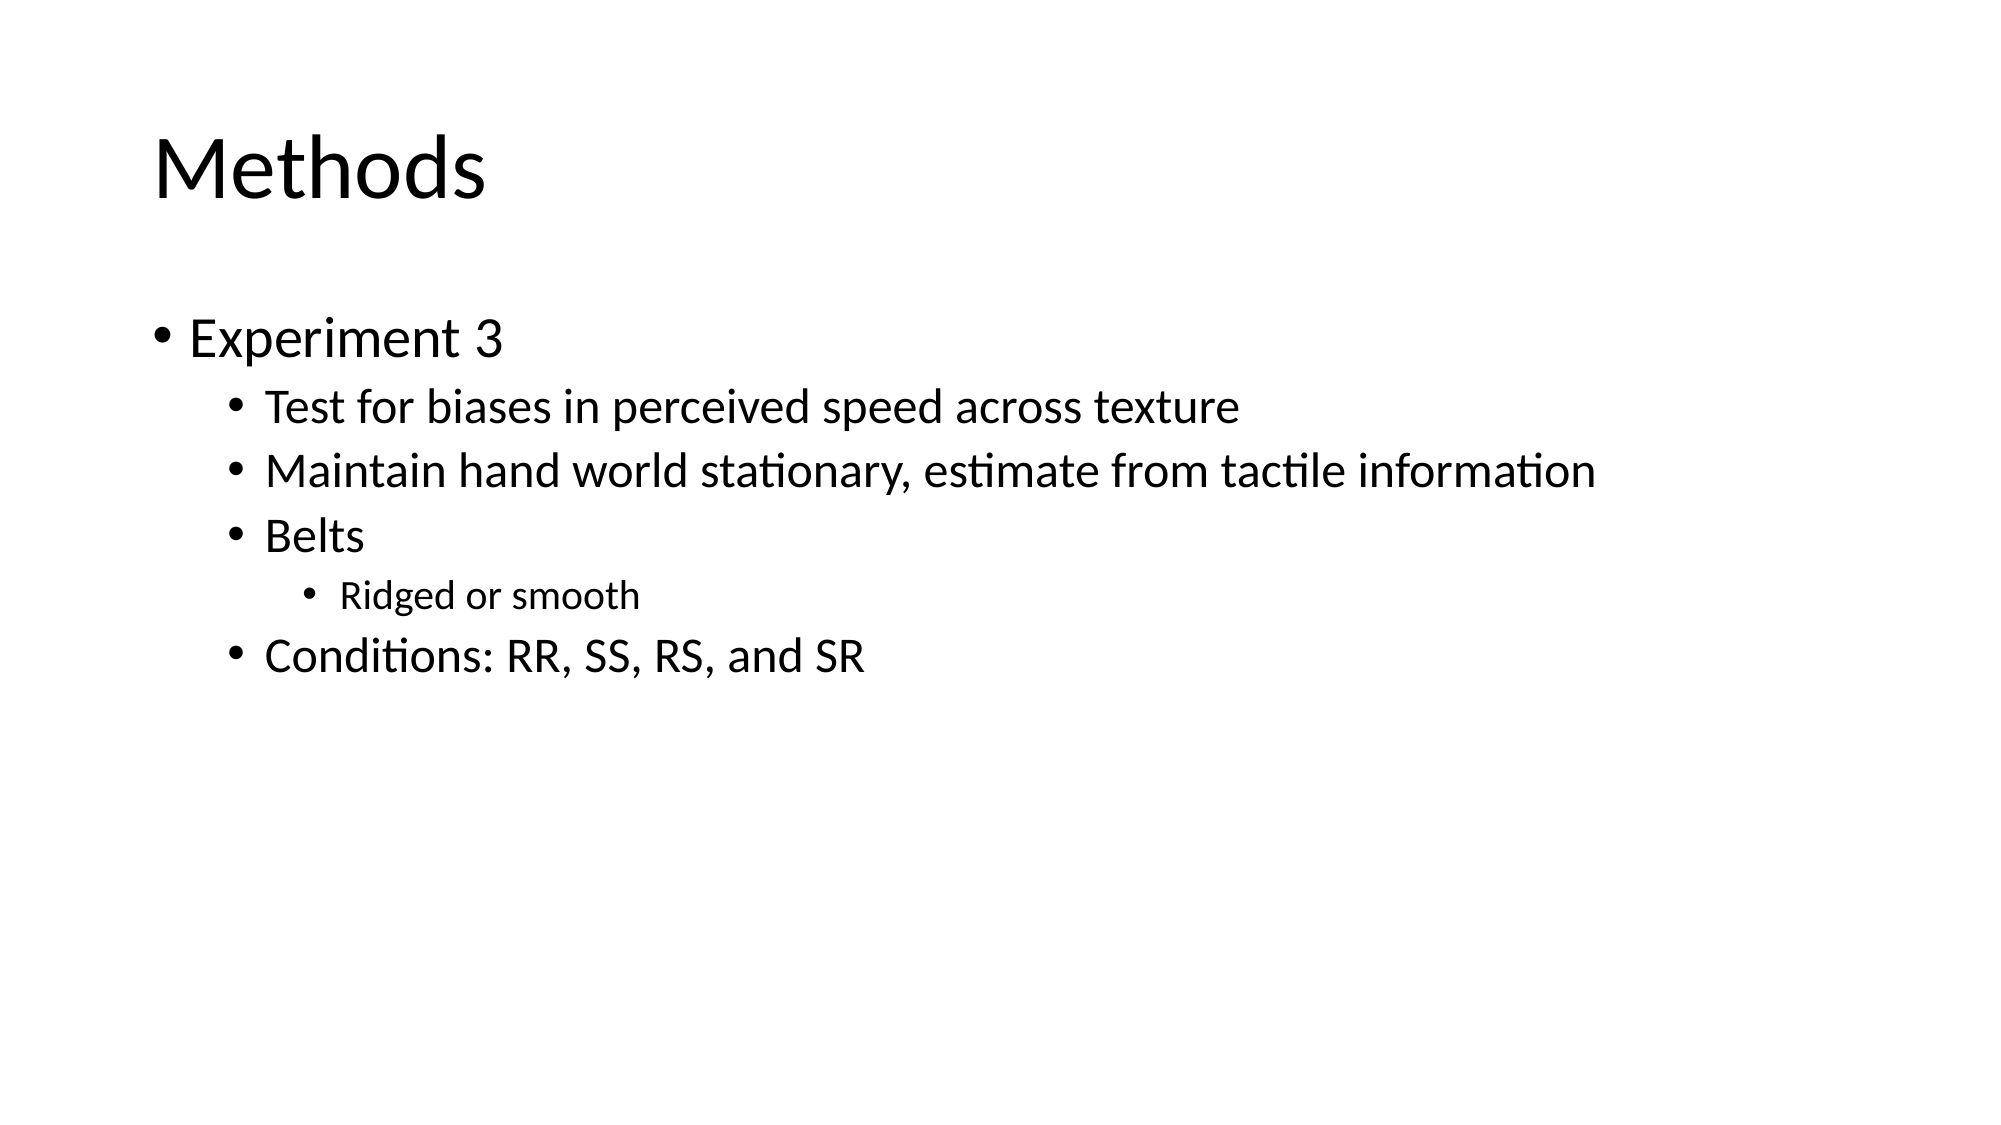

# Methods
Experiment 3
Test for biases in perceived speed across texture
Maintain hand world stationary, estimate from tactile information
Belts
Ridged or smooth
Conditions: RR, SS, RS, and SR